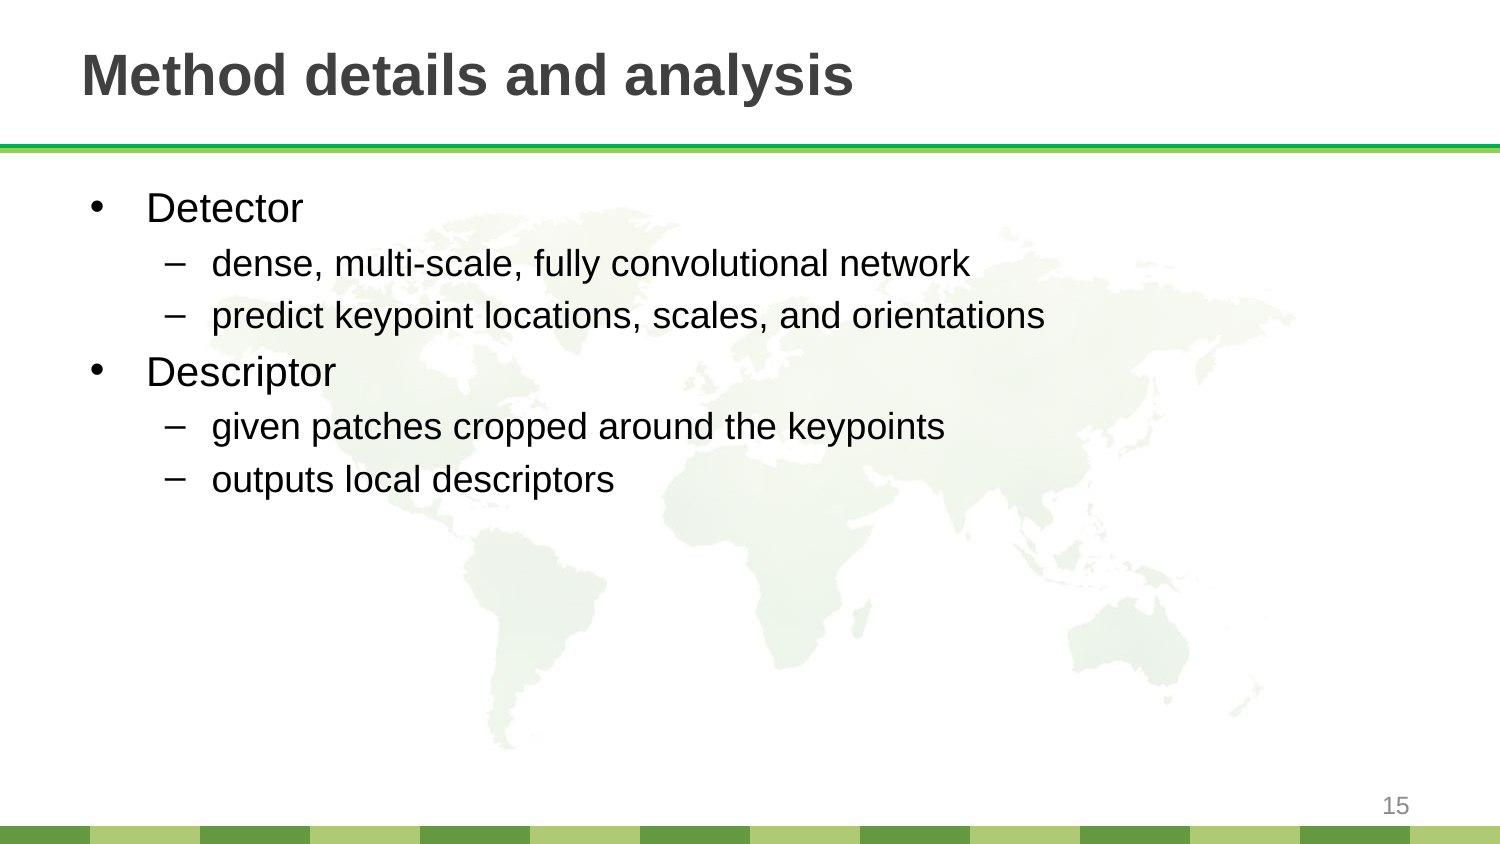

# Method details and analysis
Detector
dense, multi-scale, fully convolutional network
predict keypoint locations, scales, and orientations
Descriptor
given patches cropped around the keypoints
outputs local descriptors

15